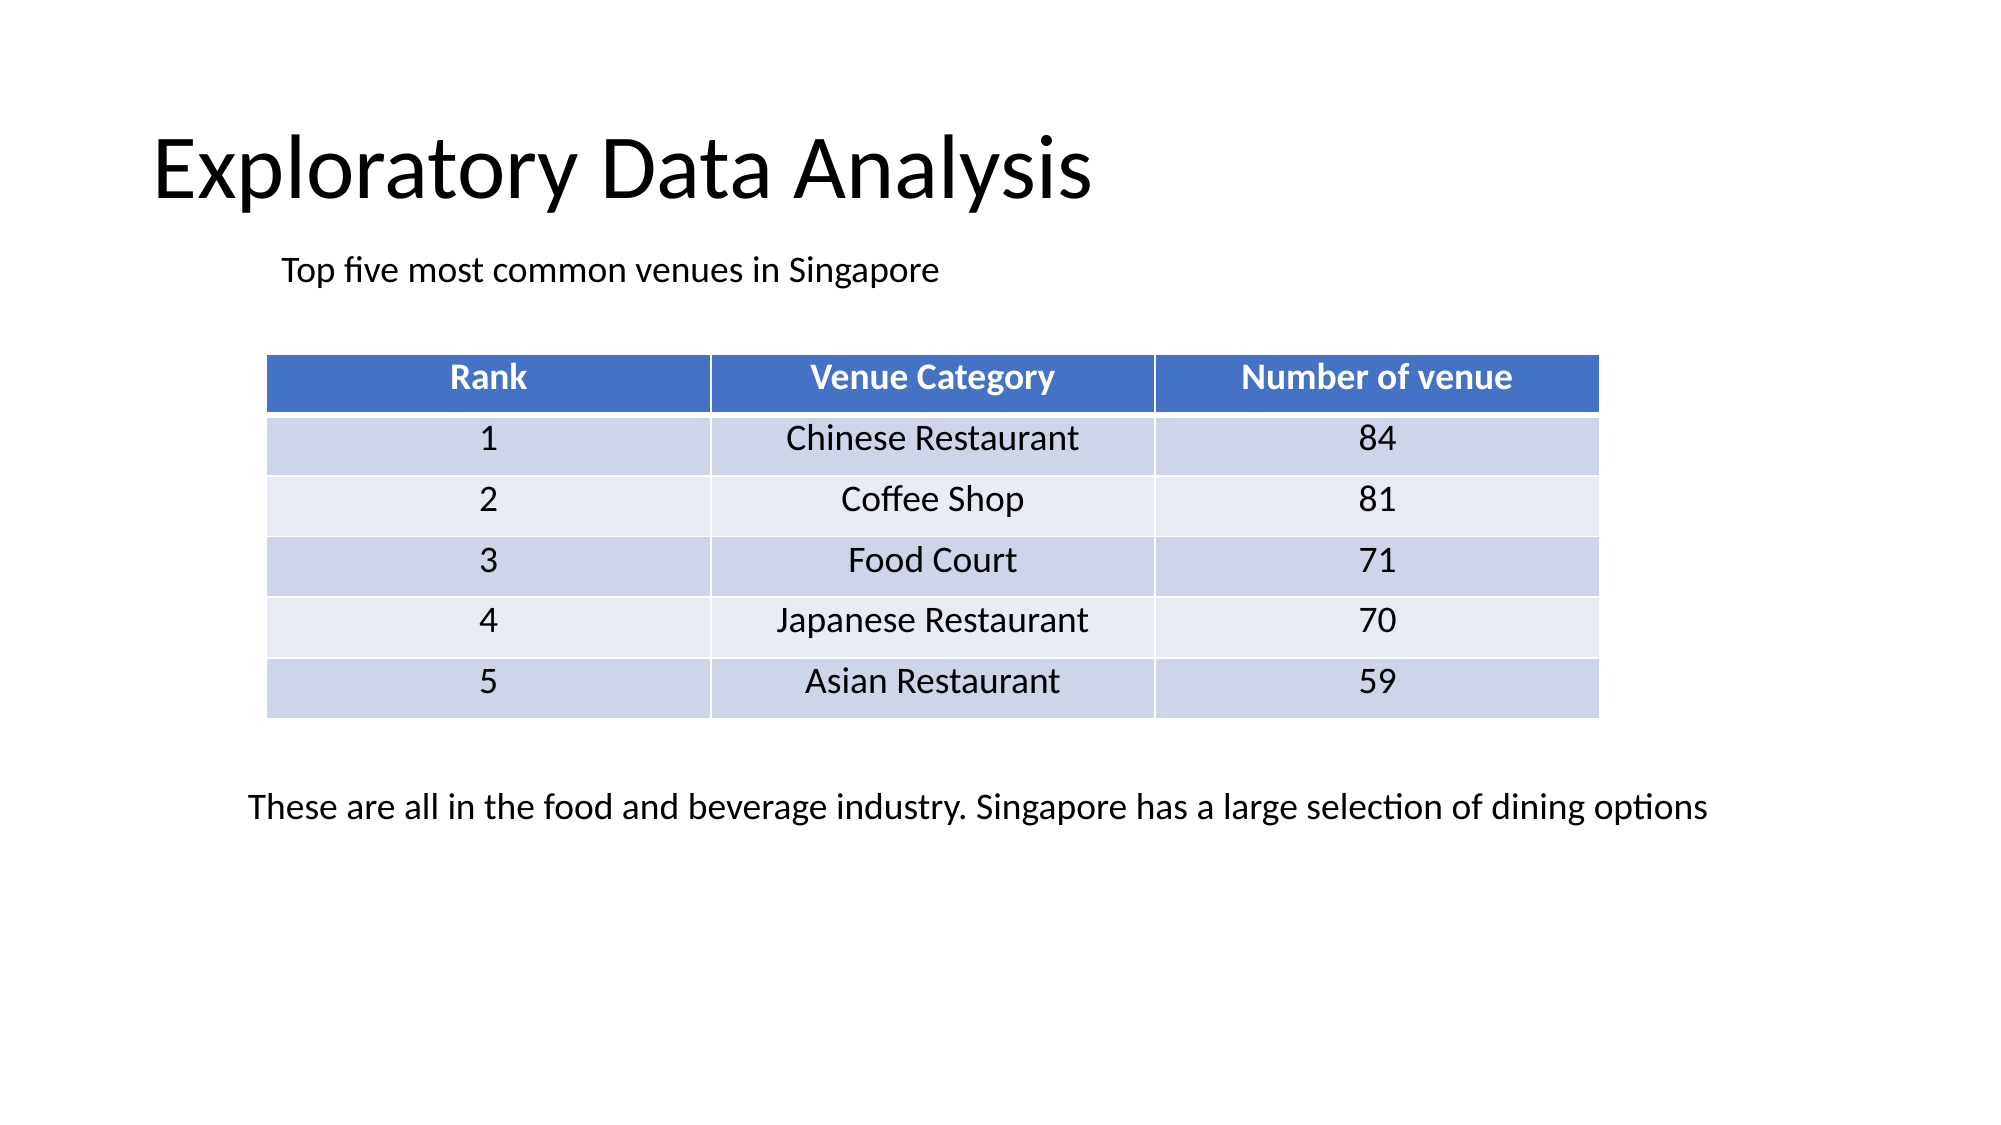

# Exploratory Data Analysis
Top five most common venues in Singapore
| Rank | Venue Category | Number of venue |
| --- | --- | --- |
| 1 | Chinese Restaurant | 84 |
| 2 | Coffee Shop | 81 |
| 3 | Food Court | 71 |
| 4 | Japanese Restaurant | 70 |
| 5 | Asian Restaurant | 59 |
These are all in the food and beverage industry. Singapore has a large selection of dining options